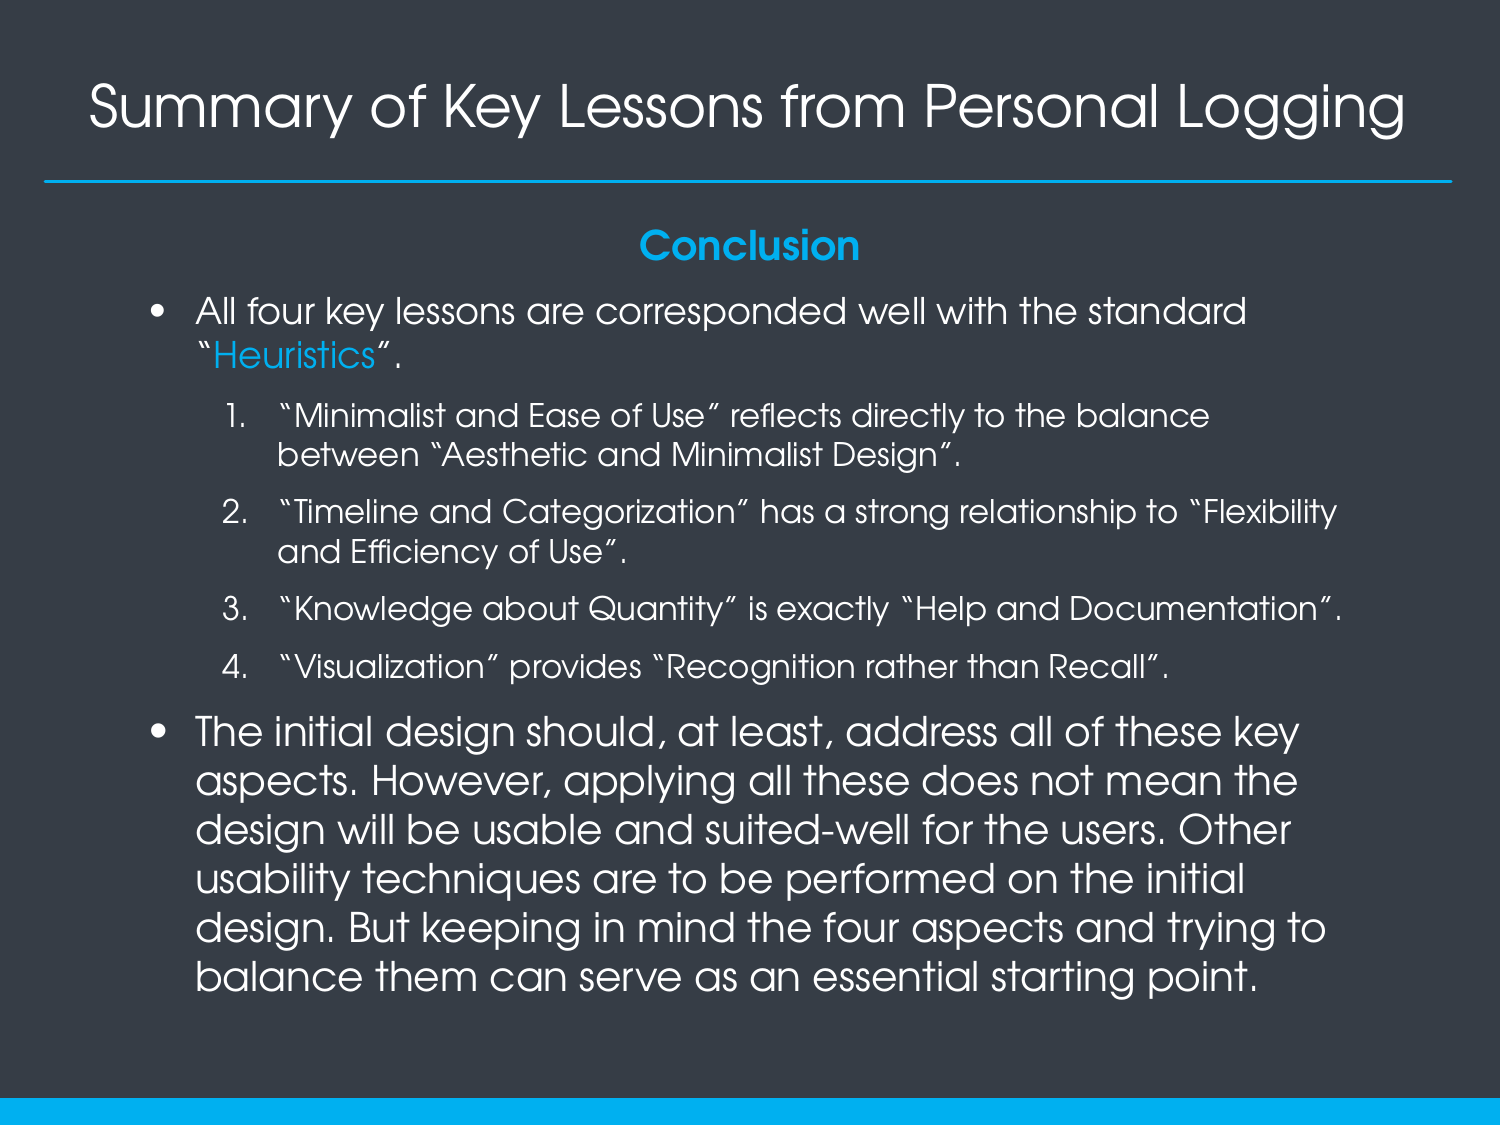

# Summary of Key Lessons from Personal Logging
Conclusion
All four key lessons are corresponded well with the standard “Heuristics”.
“Minimalist and Ease of Use” reflects directly to the balance between “Aesthetic and Minimalist Design”.
“Timeline and Categorization” has a strong relationship to “Flexibility and Efficiency of Use”.
“Knowledge about Quantity” is exactly “Help and Documentation”.
“Visualization” provides “Recognition rather than Recall”.
The initial design should, at least, address all of these key aspects. However, applying all these does not mean the design will be usable and suited-well for the users. Other usability techniques are to be performed on the initial design. But keeping in mind the four aspects and trying to balance them can serve as an essential starting point.